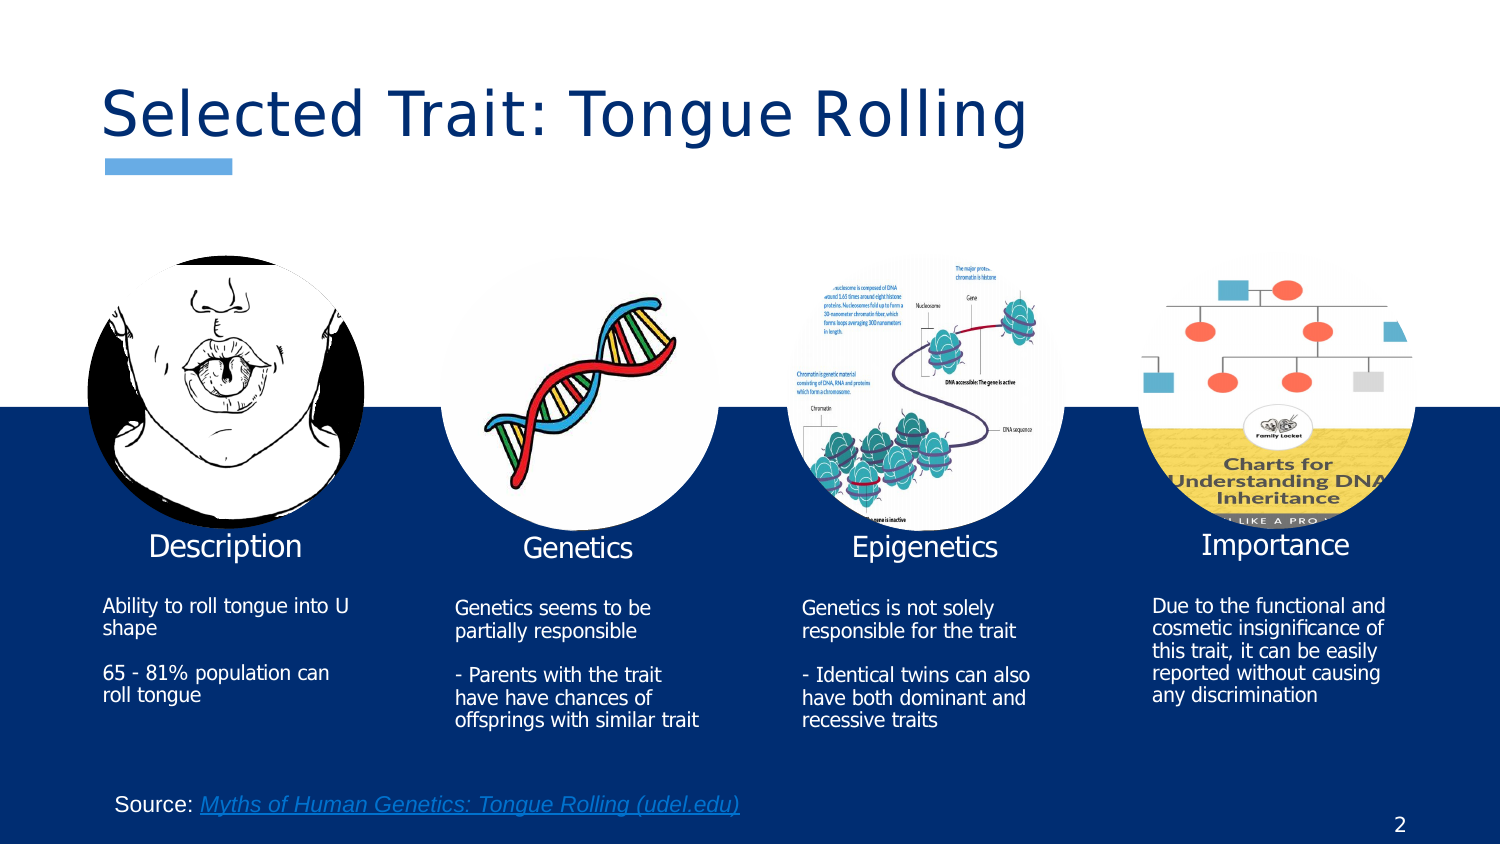

Selected Trait: Tongue Rolling

Importance
Description
Epigenetics
Genetics
Ability to roll tongue into U shape

65 - 81% population can roll tongue
Due to the functional and cosmetic insignificance of this trait, it can be easily reported without causing any discrimination
Genetics seems to be partially responsible

- Parents with the trait have have chances of offsprings with similar trait
Genetics is not solely responsible for the trait

- Identical twins can also have both dominant and recessive traits
Source: Myths of Human Genetics: Tongue Rolling (udel.edu)